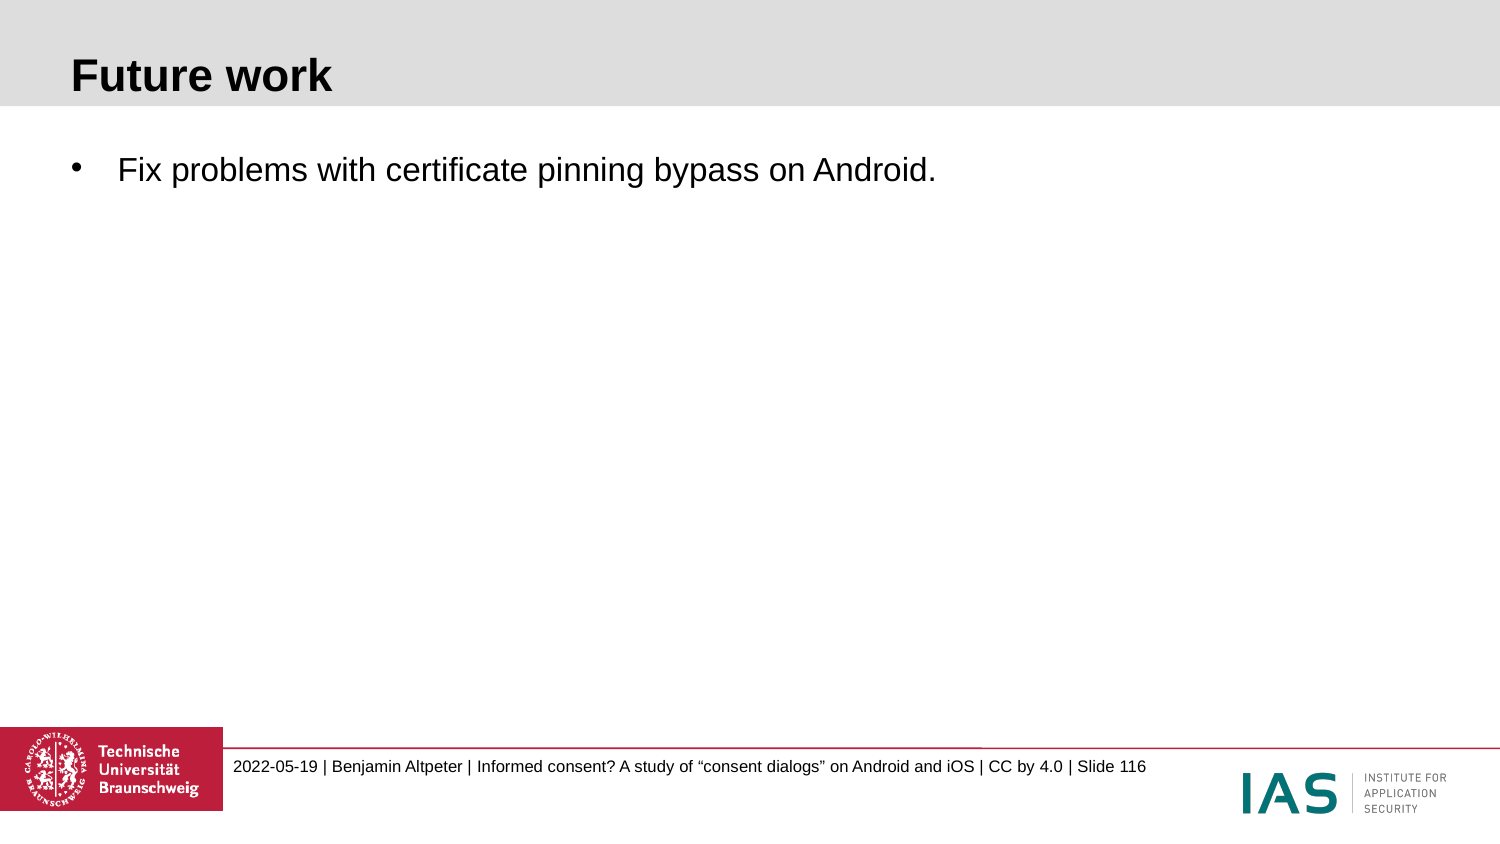

# Future work
Fix problems with certificate pinning bypass on Android.